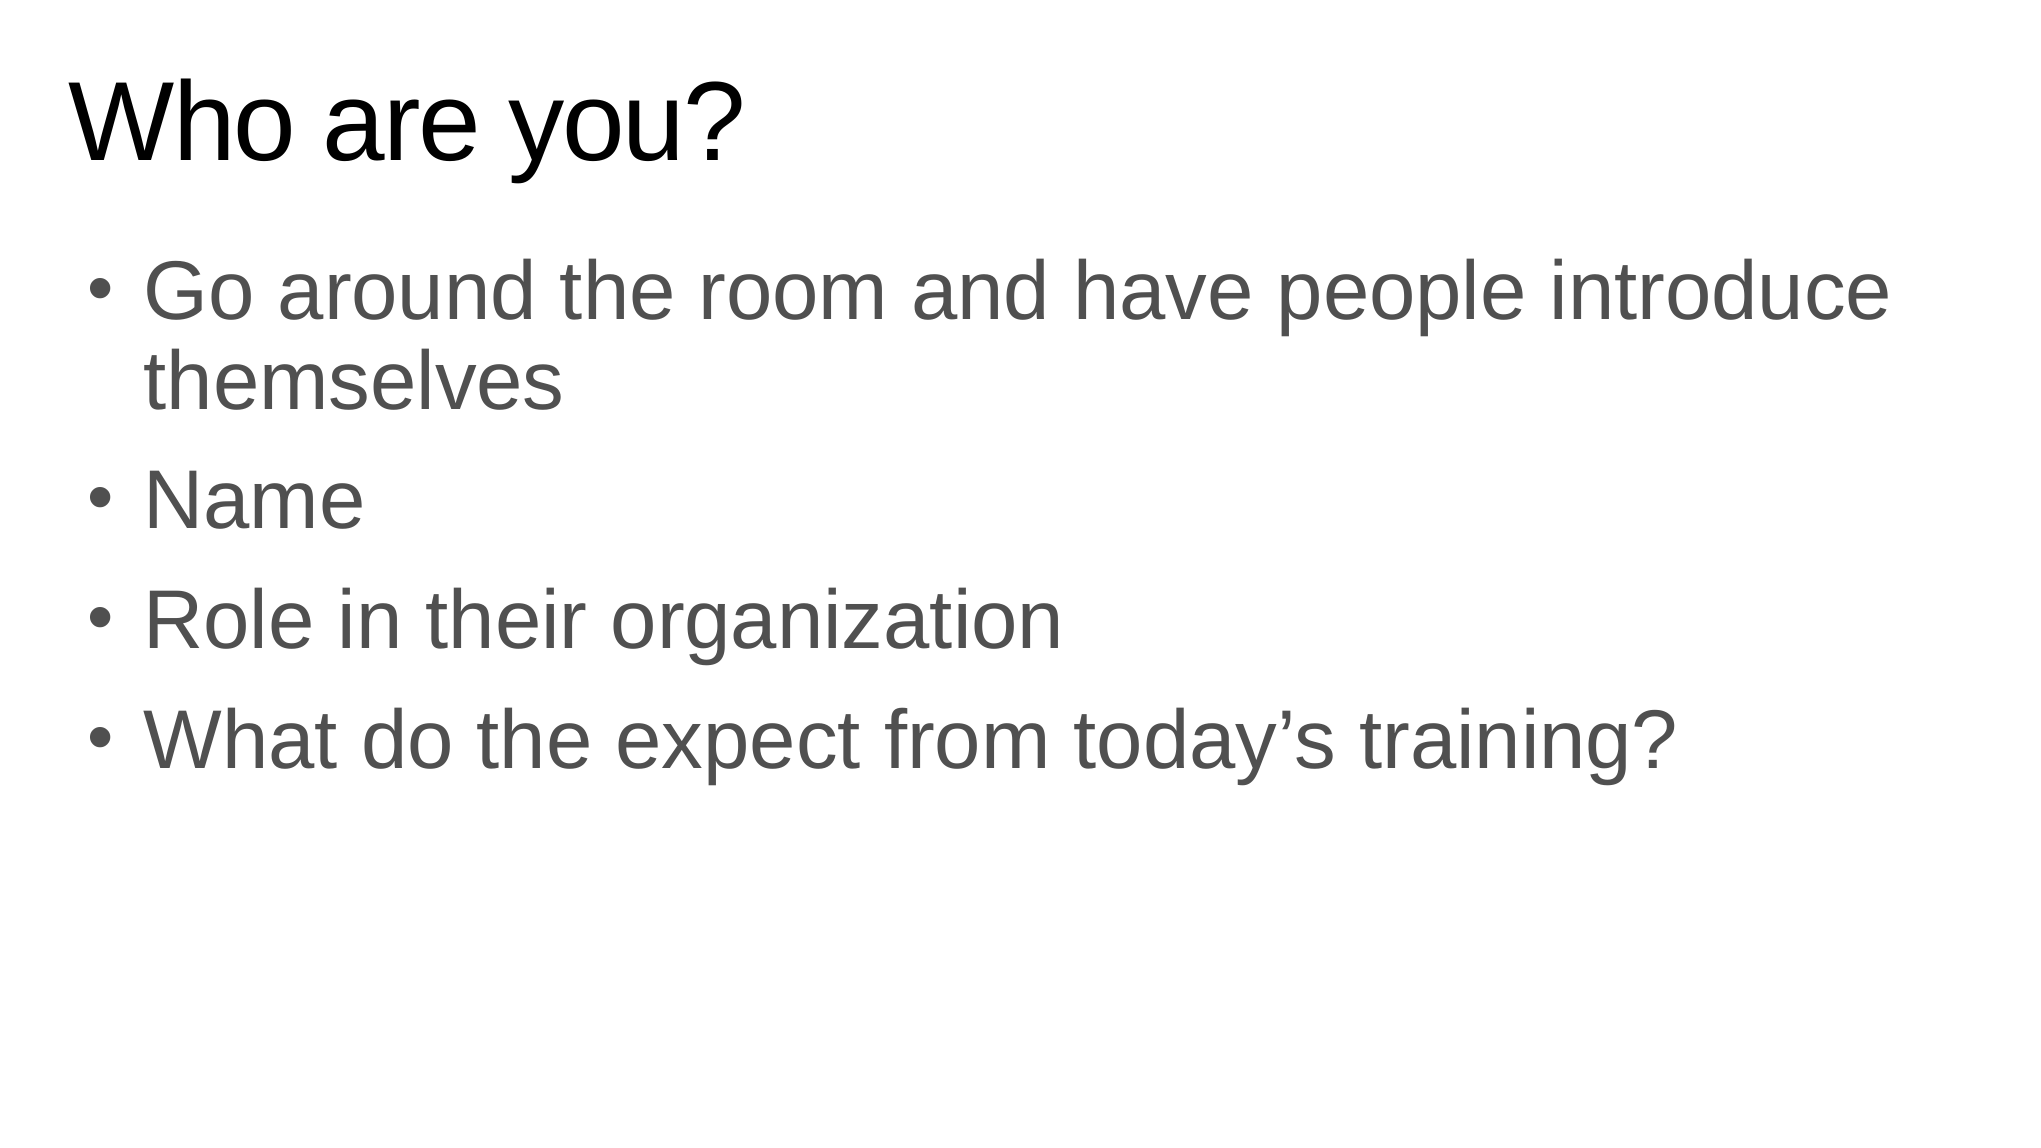

# Who are you?
Go around the room and have people introduce themselves
Name
Role in their organization
What do the expect from today’s training?